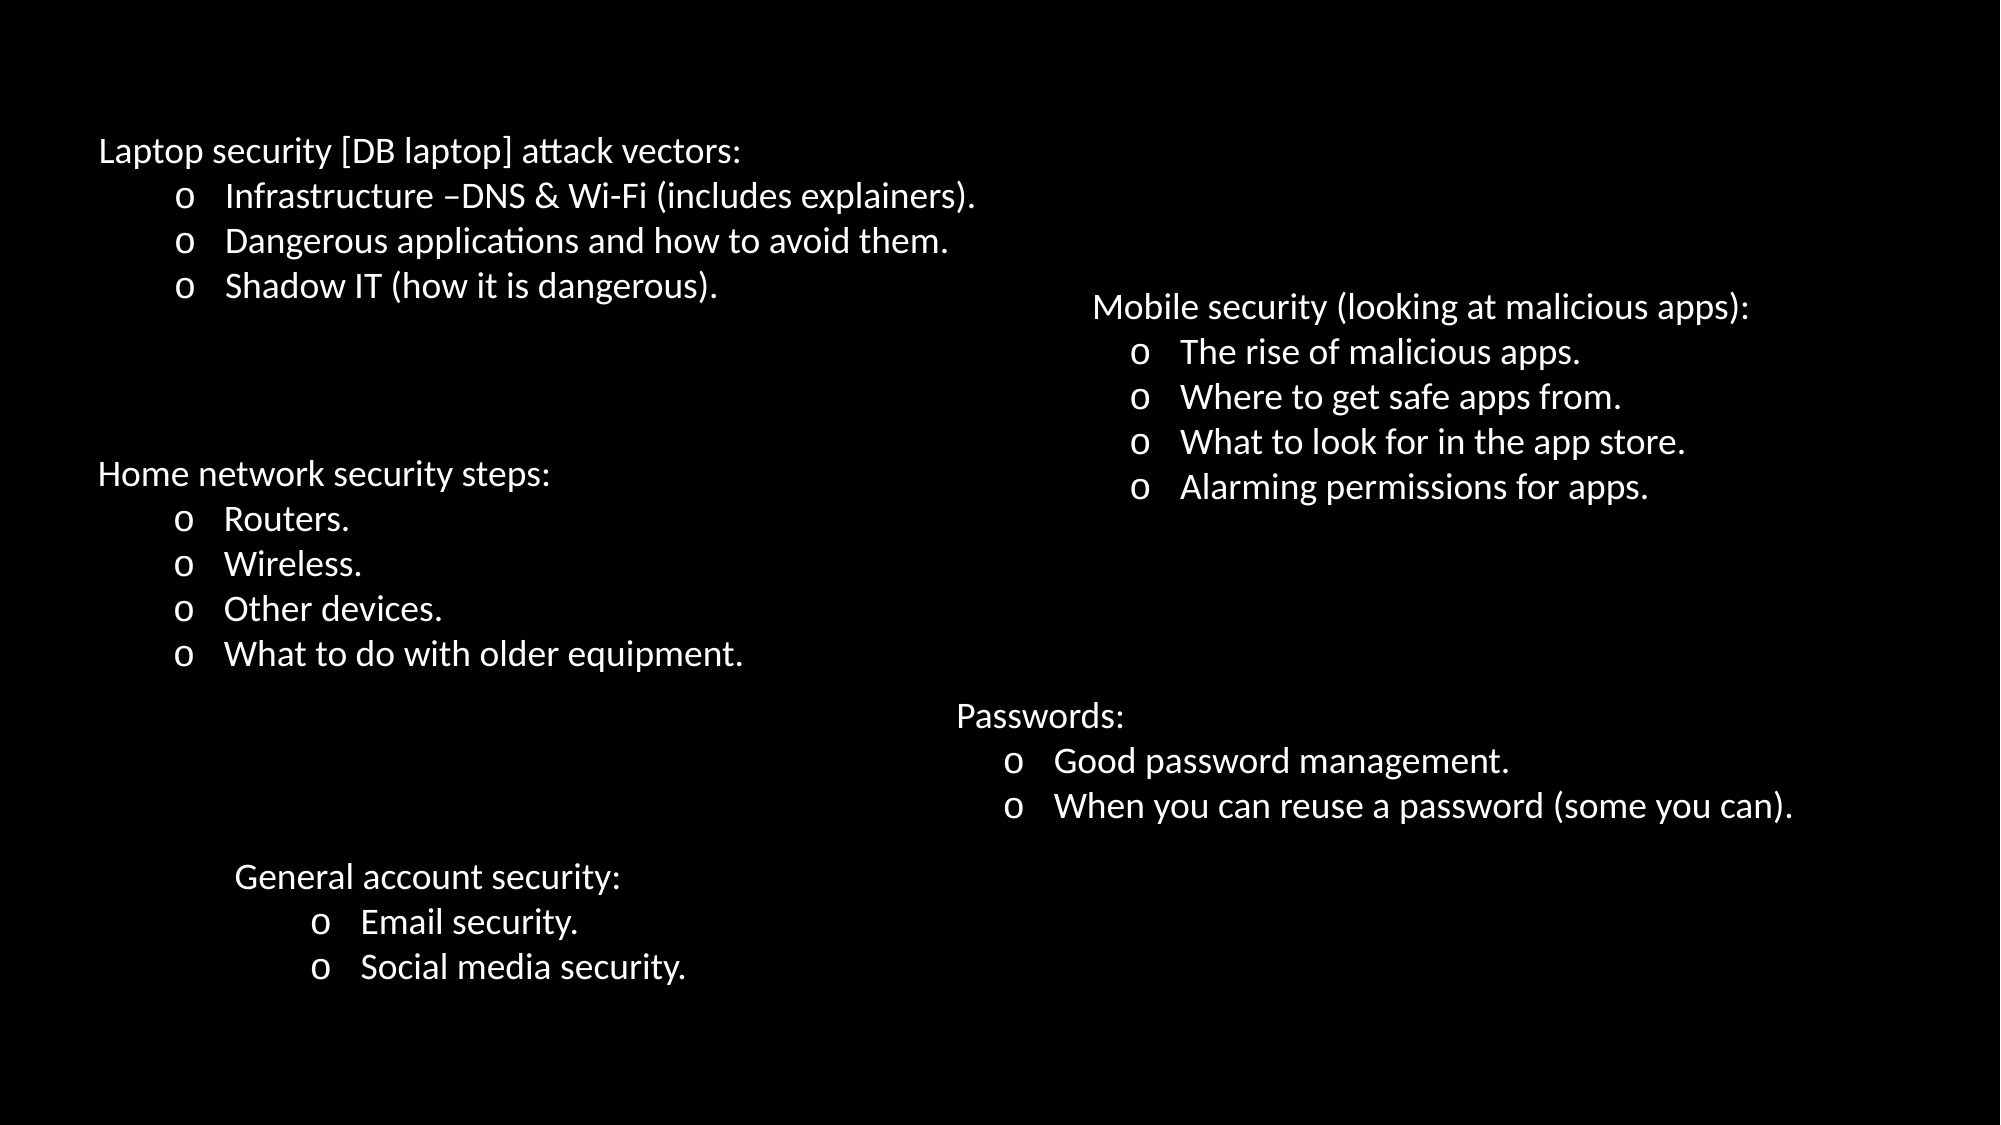

Laptop security [DB laptop] attack vectors:
o   Infrastructure –DNS & Wi-Fi (includes explainers).
o   Dangerous applications and how to avoid them.
o   Shadow IT (how it is dangerous).
    Mobile security (looking at malicious apps):
o   The rise of malicious apps.
o   Where to get safe apps from.
o   What to look for in the app store.
o   Alarming permissions for apps.

Home network security steps:
o   Routers.
o   Wireless.
o   Other devices.
o   What to do with older equipment.
   Passwords:
o   Good password management.
o   When you can reuse a password (some you can).

General account security:
o   Email security.
o   Social media security.